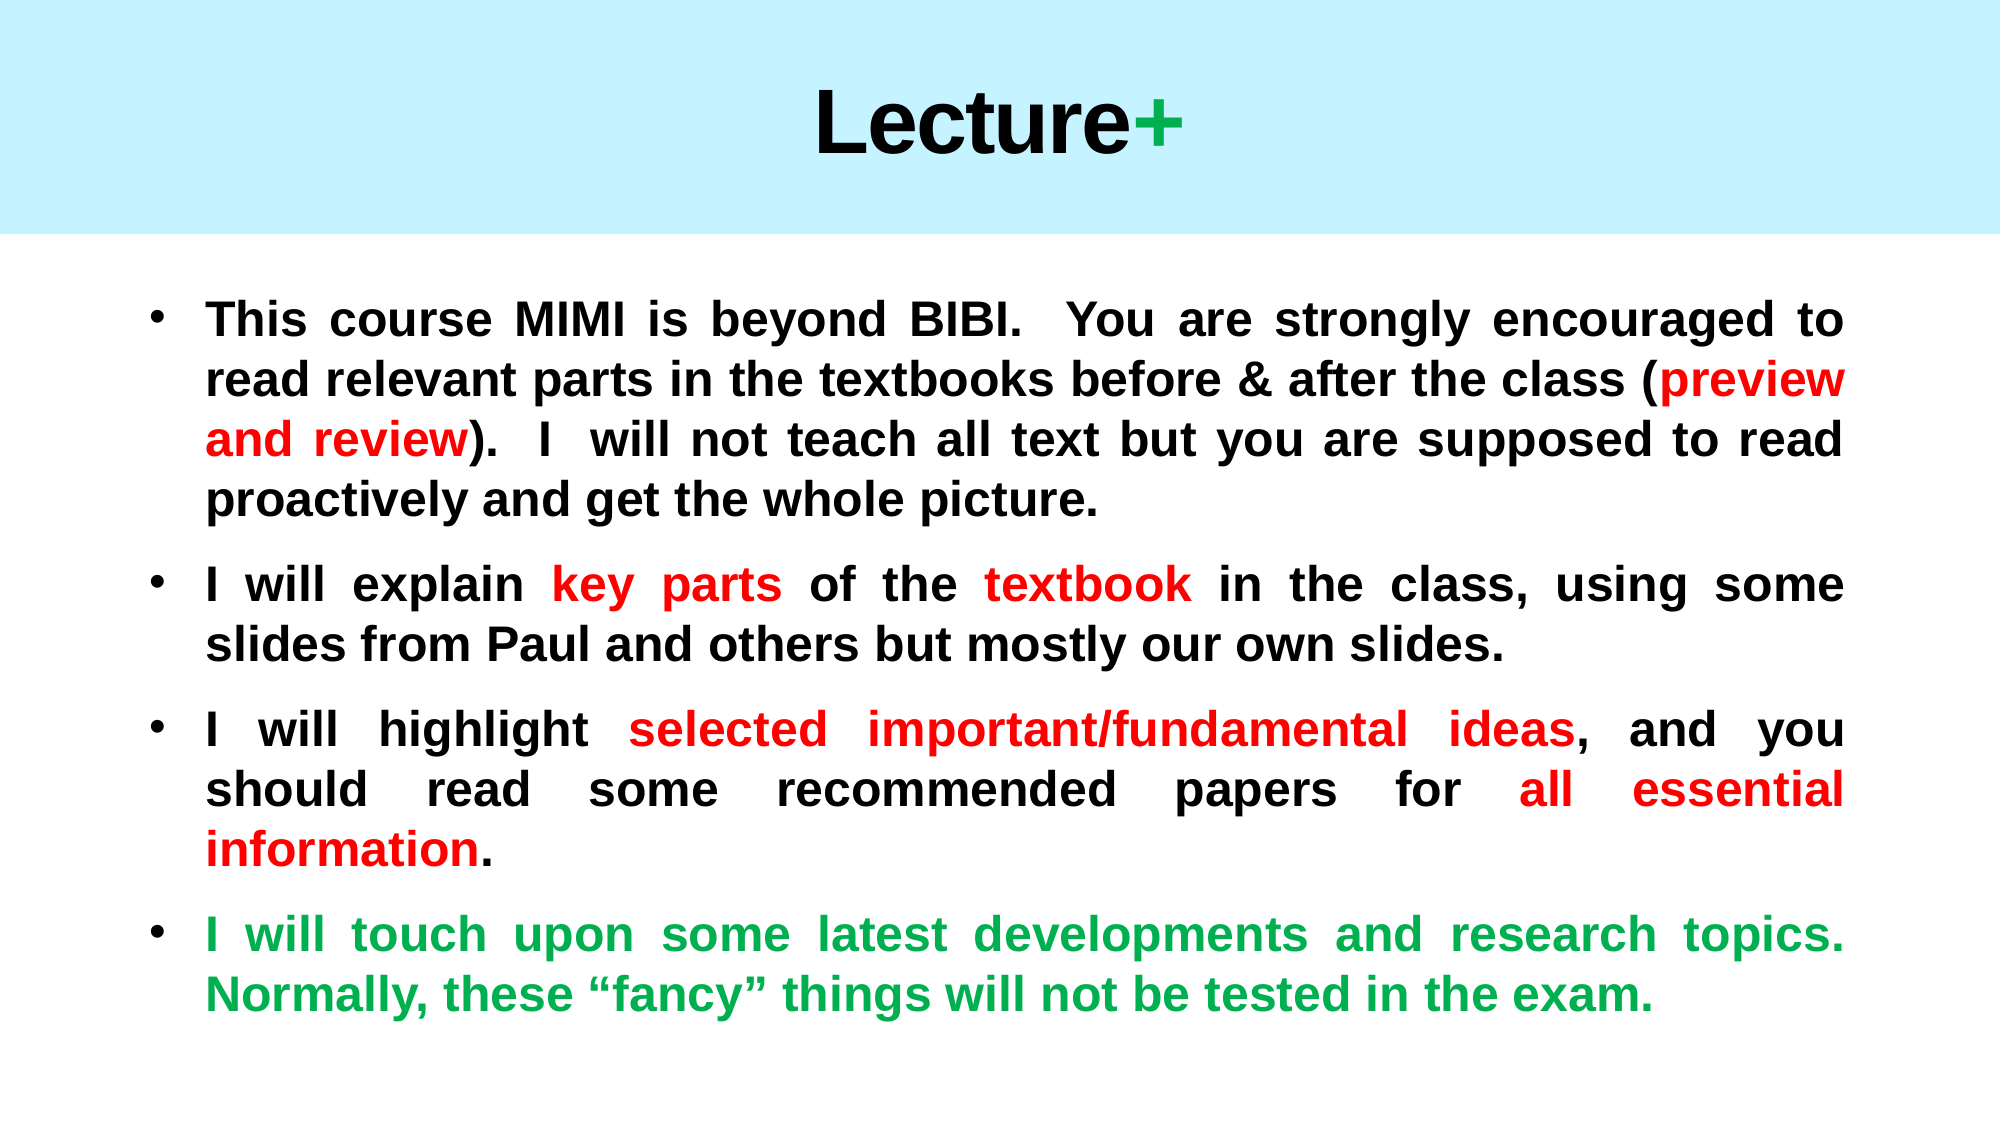

# Lecture+
This course MIMI is beyond BIBI.  You are strongly encouraged to read relevant parts in the textbooks before & after the class (preview and review).  I  will not teach all text but you are supposed to read proactively and get the whole picture.
I will explain key parts of the textbook in the class, using some slides from Paul and others but mostly our own slides.
I will highlight selected important/fundamental ideas, and you should read some recommended papers for all essential information.
I will touch upon some latest developments and research topics. Normally, these “fancy” things will not be tested in the exam.